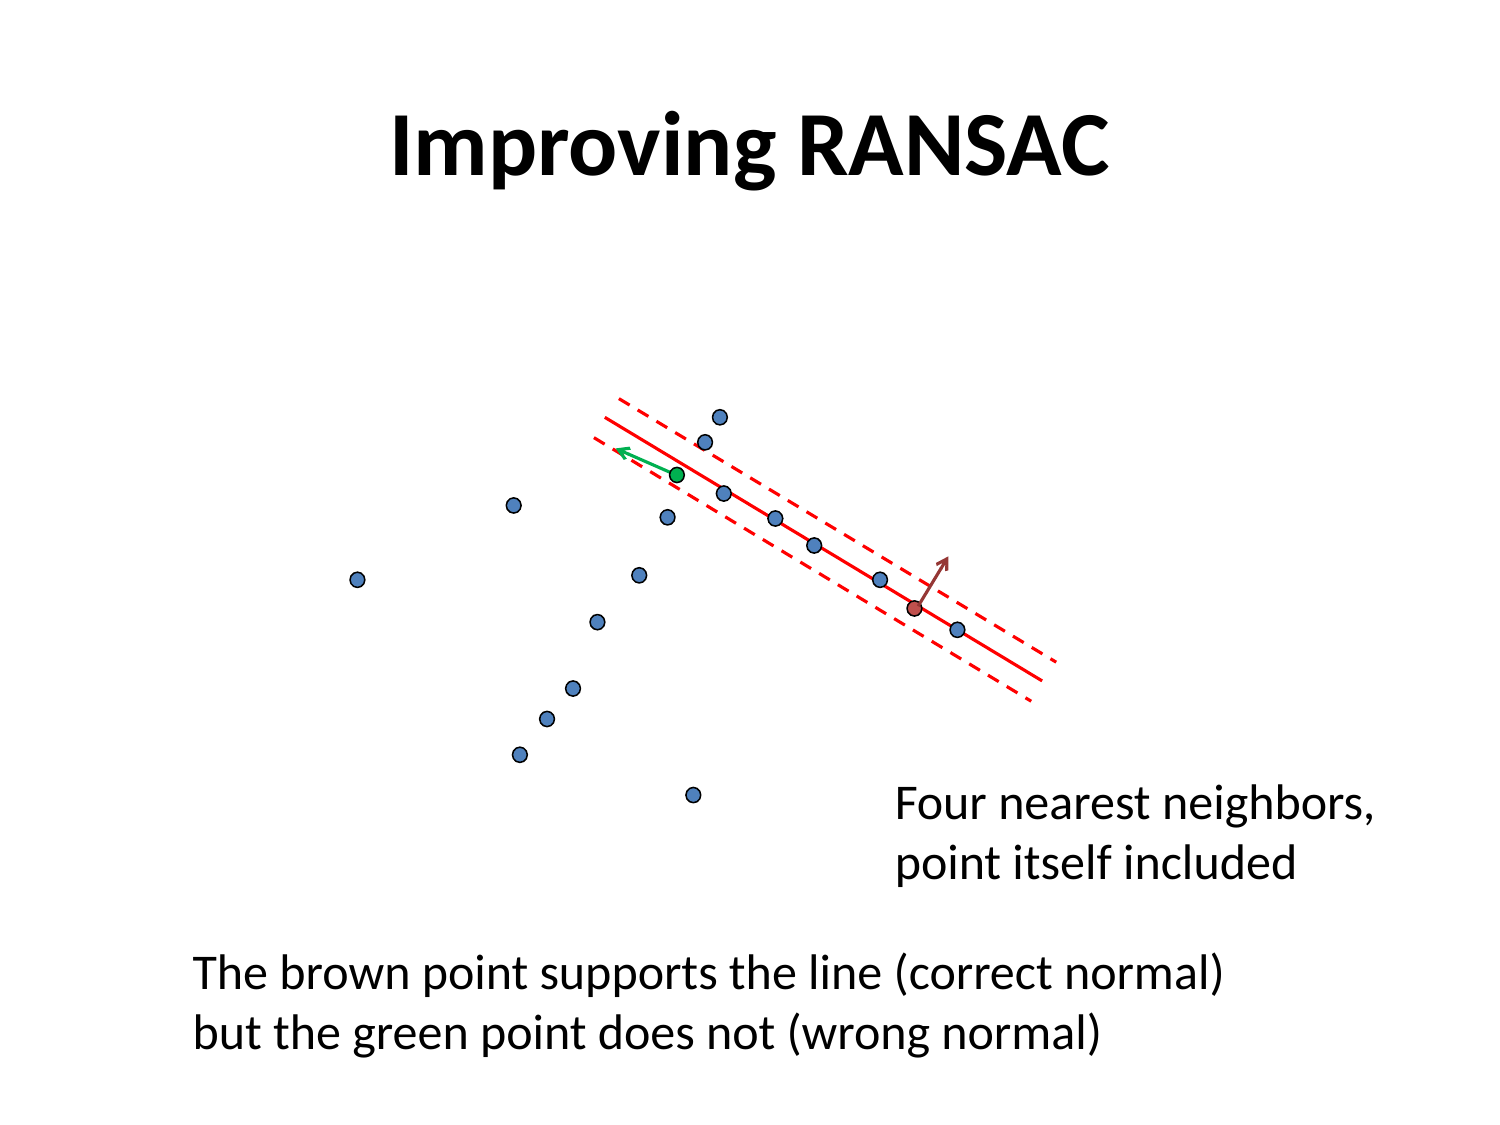

# Improving RANSAC

Four nearest neighbors, point itself included

The brown point supports the line (correct normal) but the green point does not (wrong normal)